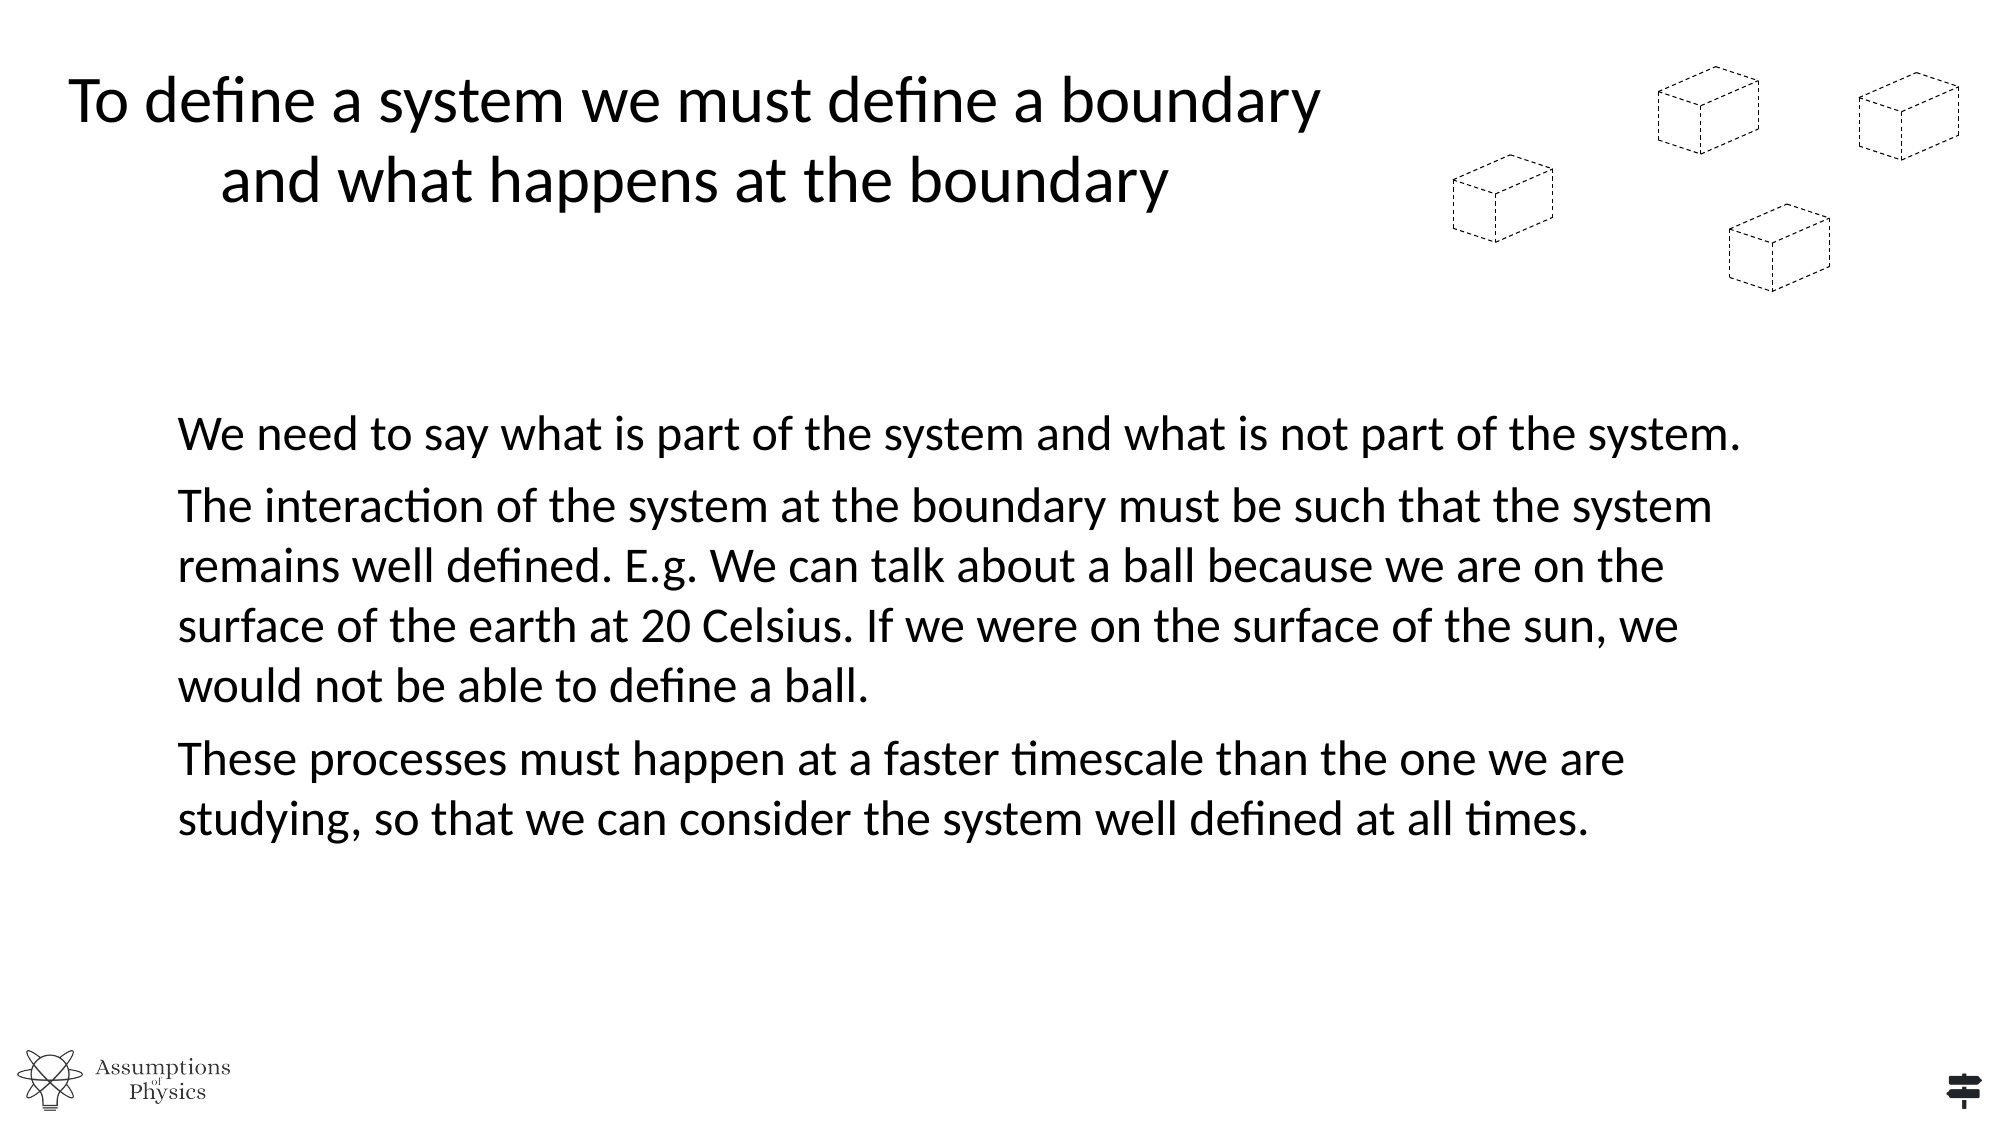

To define a system we must define a boundary and what happens at the boundary
We need to say what is part of the system and what is not part of the system.
The interaction of the system at the boundary must be such that the system remains well defined. E.g. We can talk about a ball because we are on the surface of the earth at 20 Celsius. If we were on the surface of the sun, we would not be able to define a ball.
These processes must happen at a faster timescale than the one we are studying, so that we can consider the system well defined at all times.